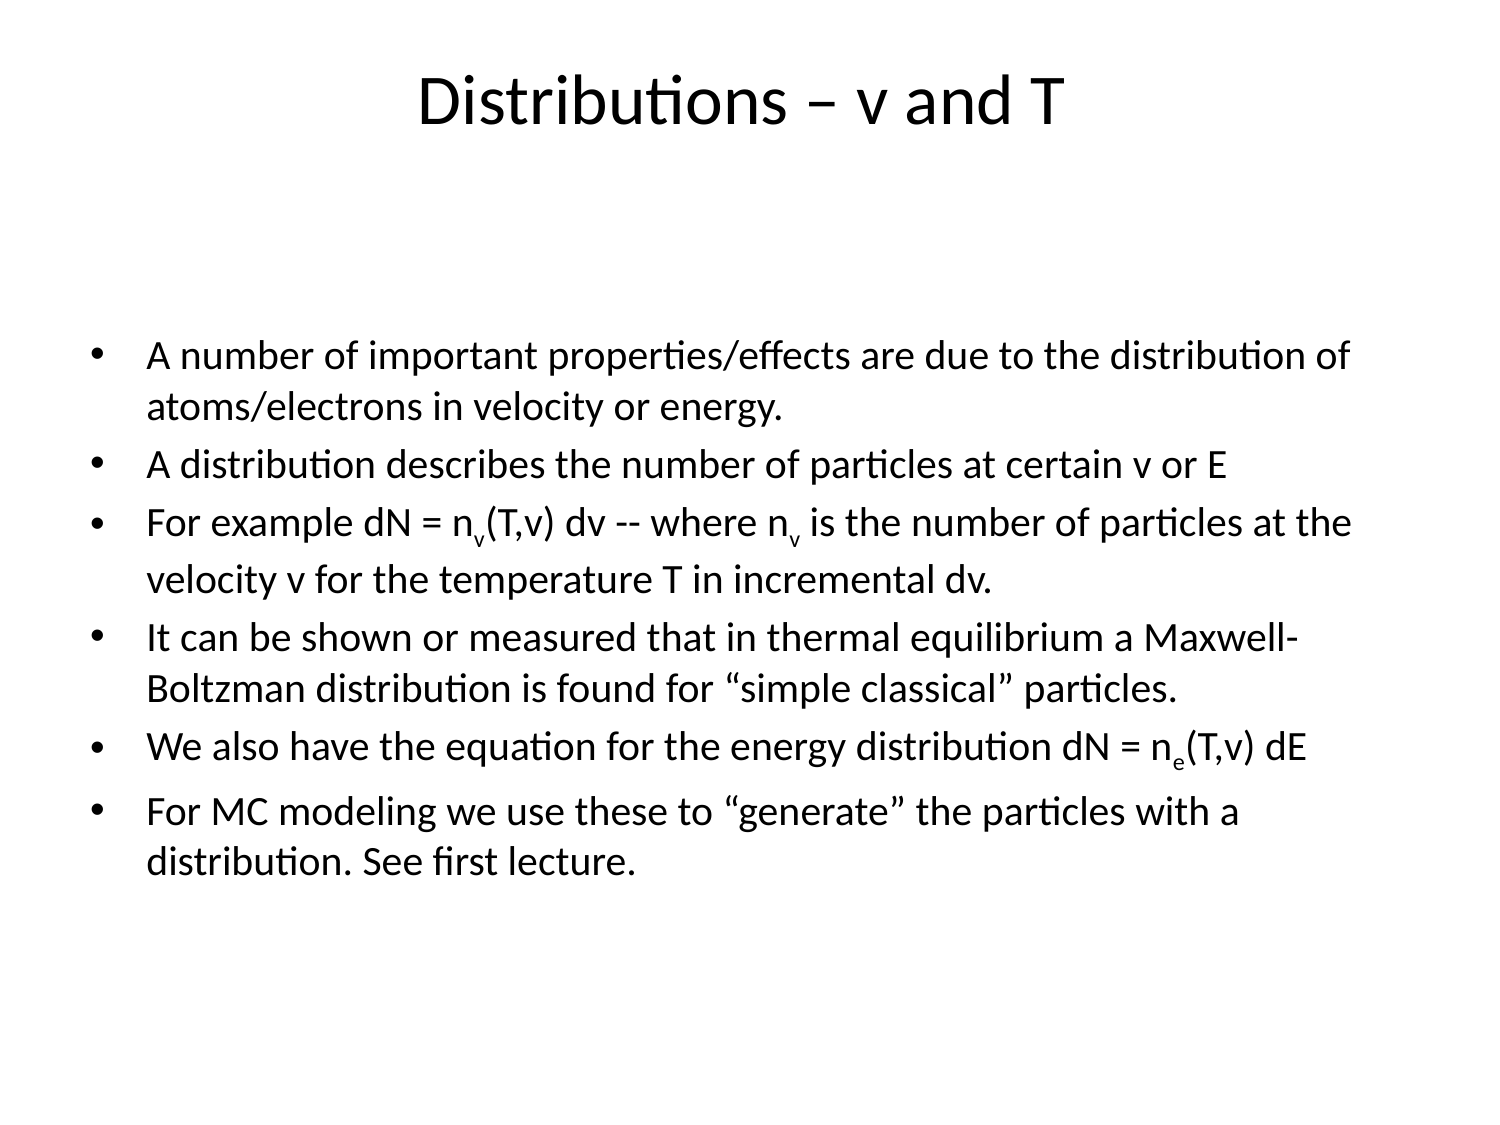

# Distributions – v and T

A number of important properties/effects are due to the distribution of atoms/electrons in velocity or energy.
A distribution describes the number of particles at certain v or E
For example dN = nv(T,v) dv -- where nv is the number of particles at the velocity v for the temperature T in incremental dv.
It can be shown or measured that in thermal equilibrium a Maxwell-Boltzman distribution is found for “simple classical” particles.
We also have the equation for the energy distribution dN = ne(T,v) dE
For MC modeling we use these to “generate” the particles with a distribution. See first lecture.